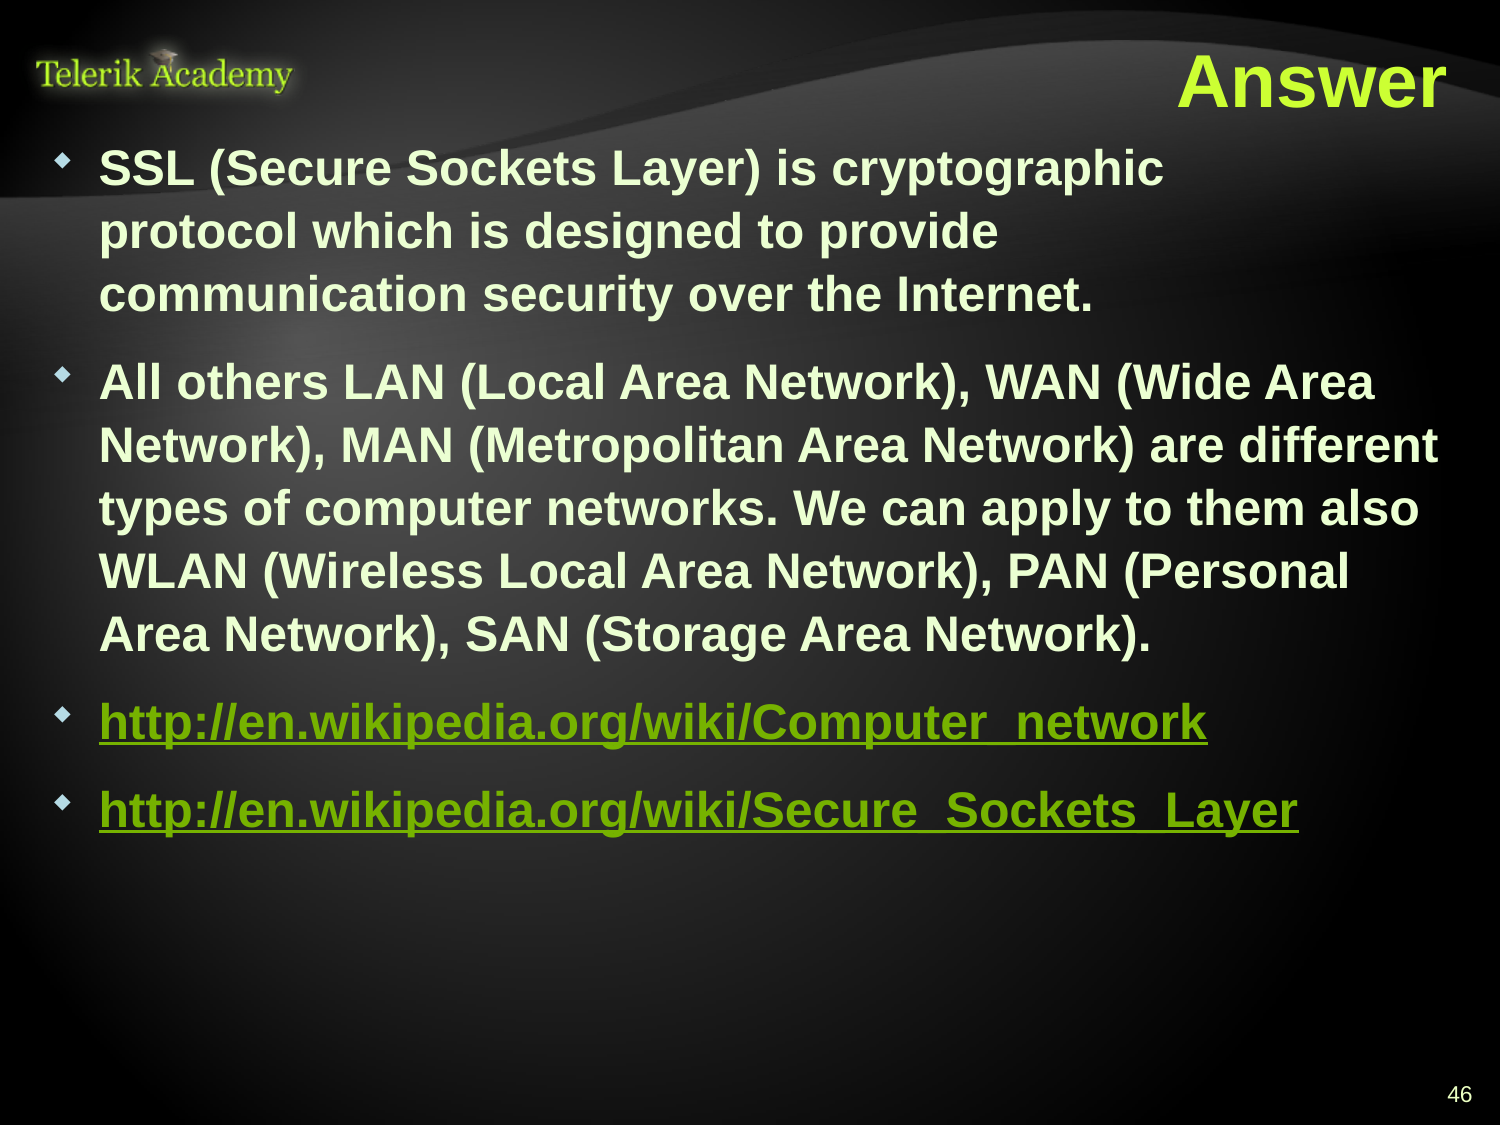

# Answer
SSL (Secure Sockets Layer) is cryptographic protocol which is designed to provide communication security over the Internet.
All others LAN (Local Area Network), WAN (Wide Area Network), MAN (Metropolitan Area Network) are different types of computer networks. We can apply to them also WLAN (Wireless Local Area Network), PAN (Personal Area Network), SAN (Storage Area Network).
http://en.wikipedia.org/wiki/Computer_network
http://en.wikipedia.org/wiki/Secure_Sockets_Layer

46